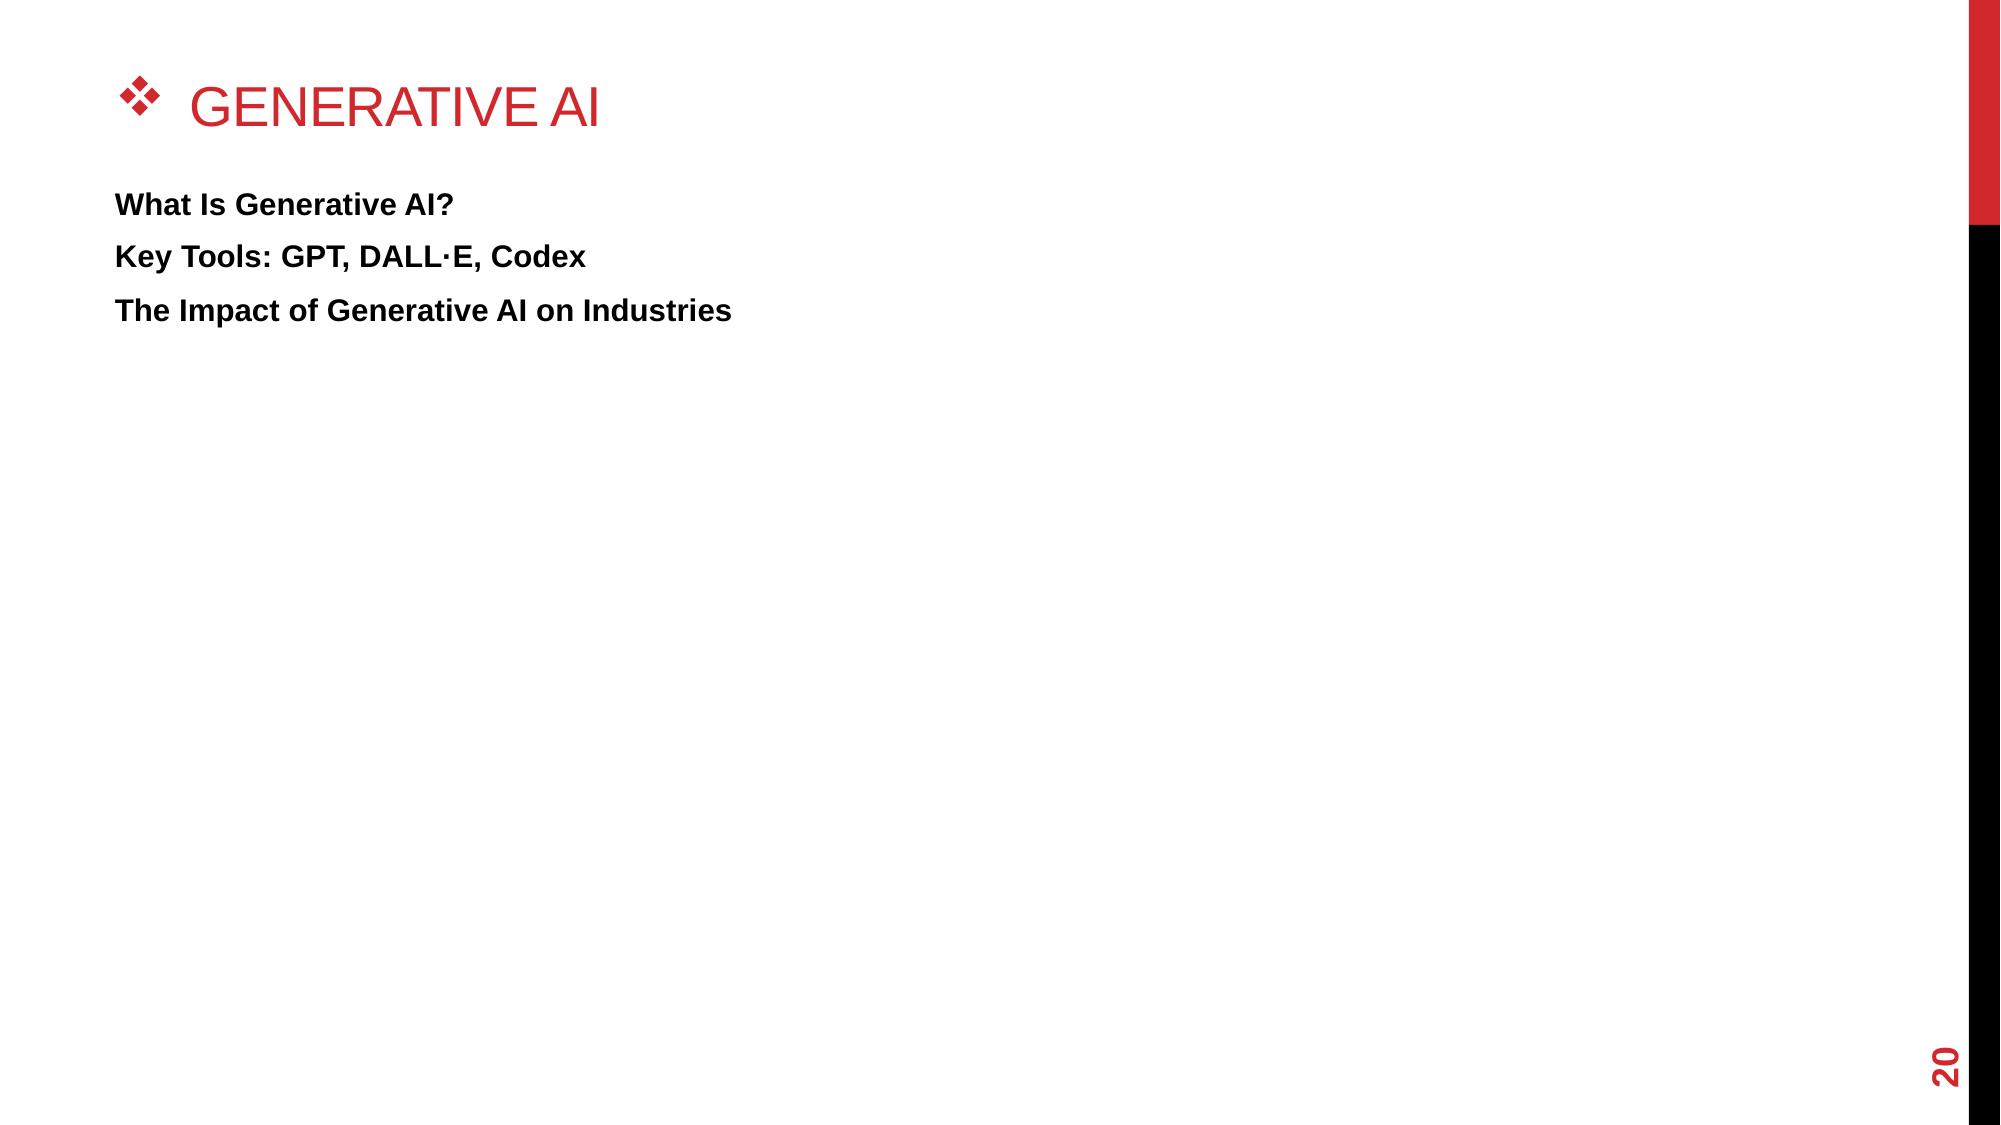

# Generative AI
What Is Generative AI?
Key Tools: GPT, DALL·E, Codex
The Impact of Generative AI on Industries
20